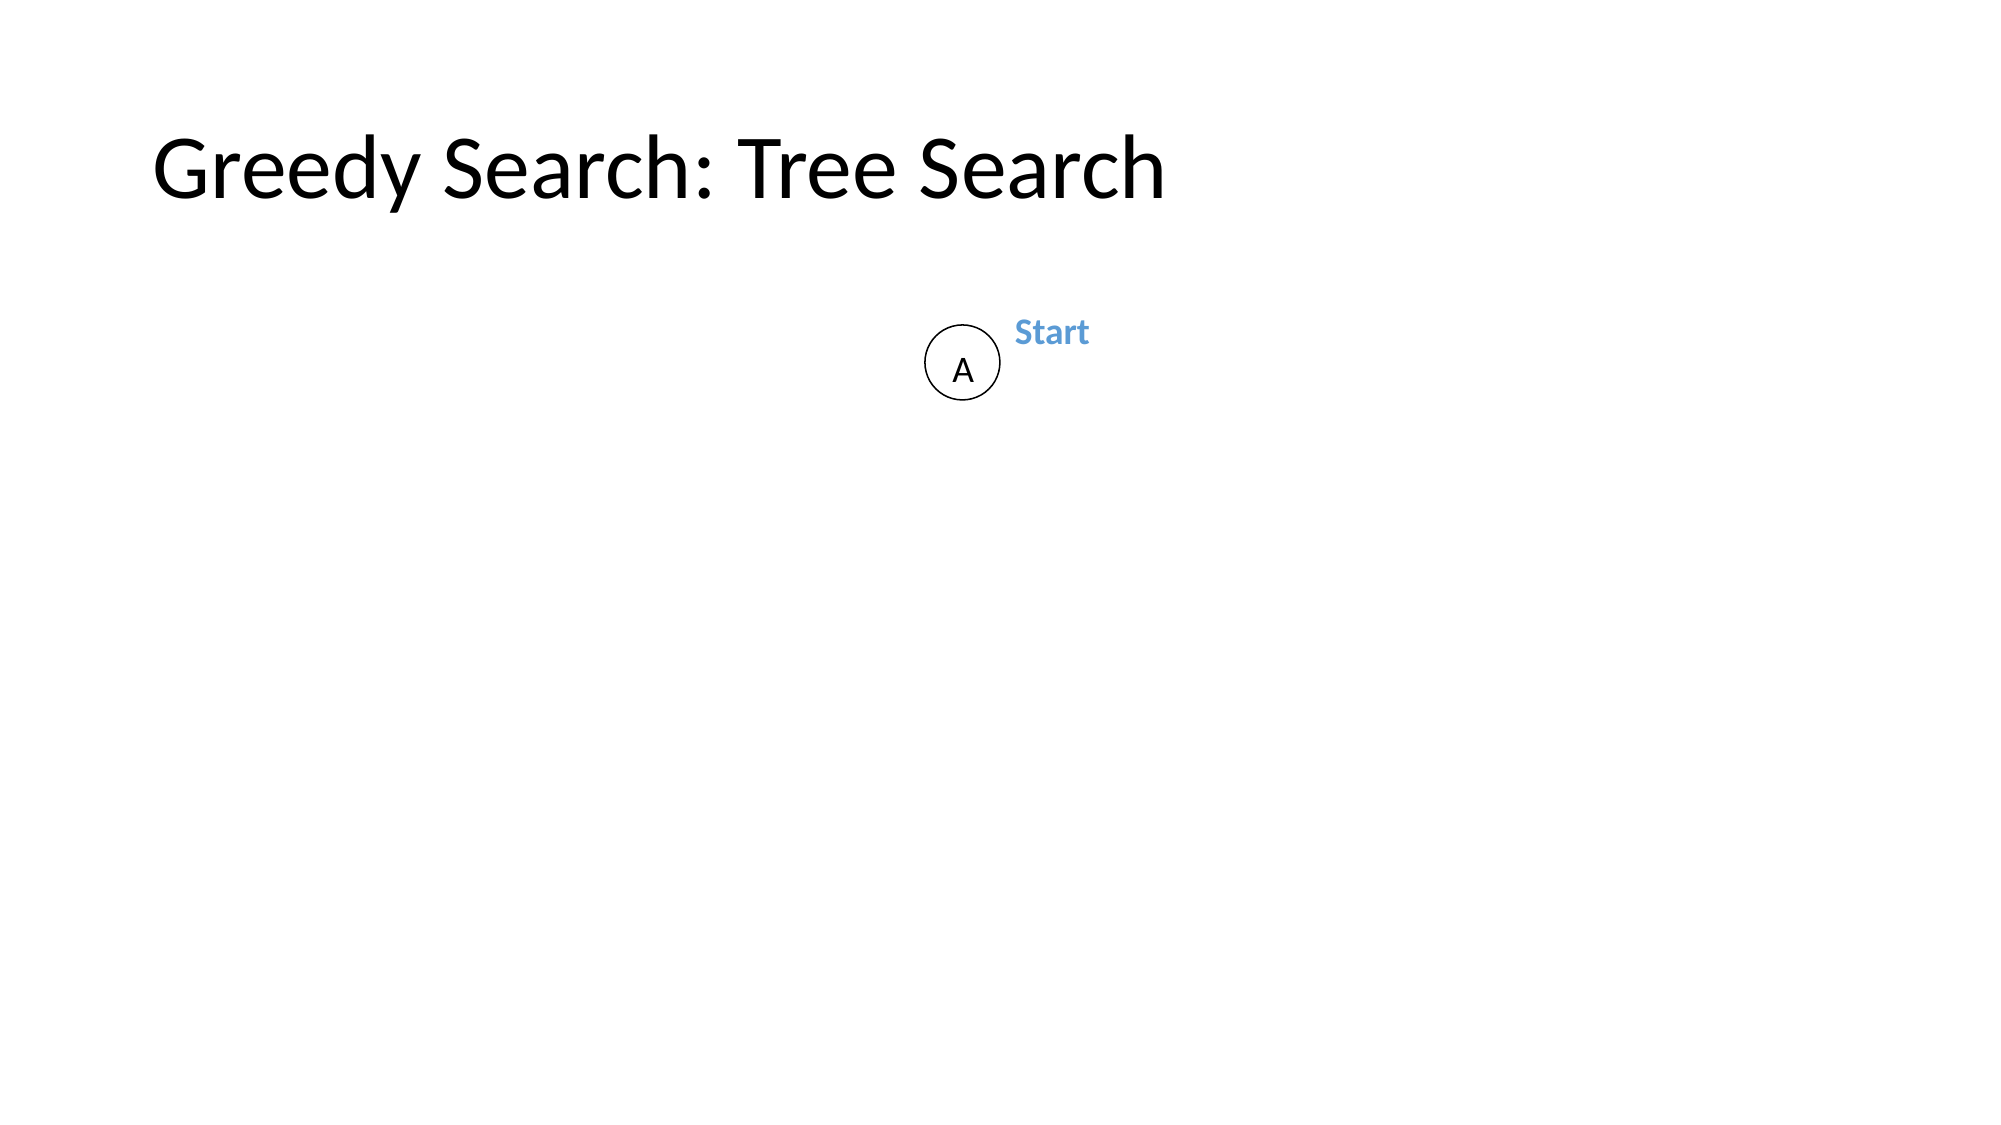

# Greedy Search: Tree Search
Start

A